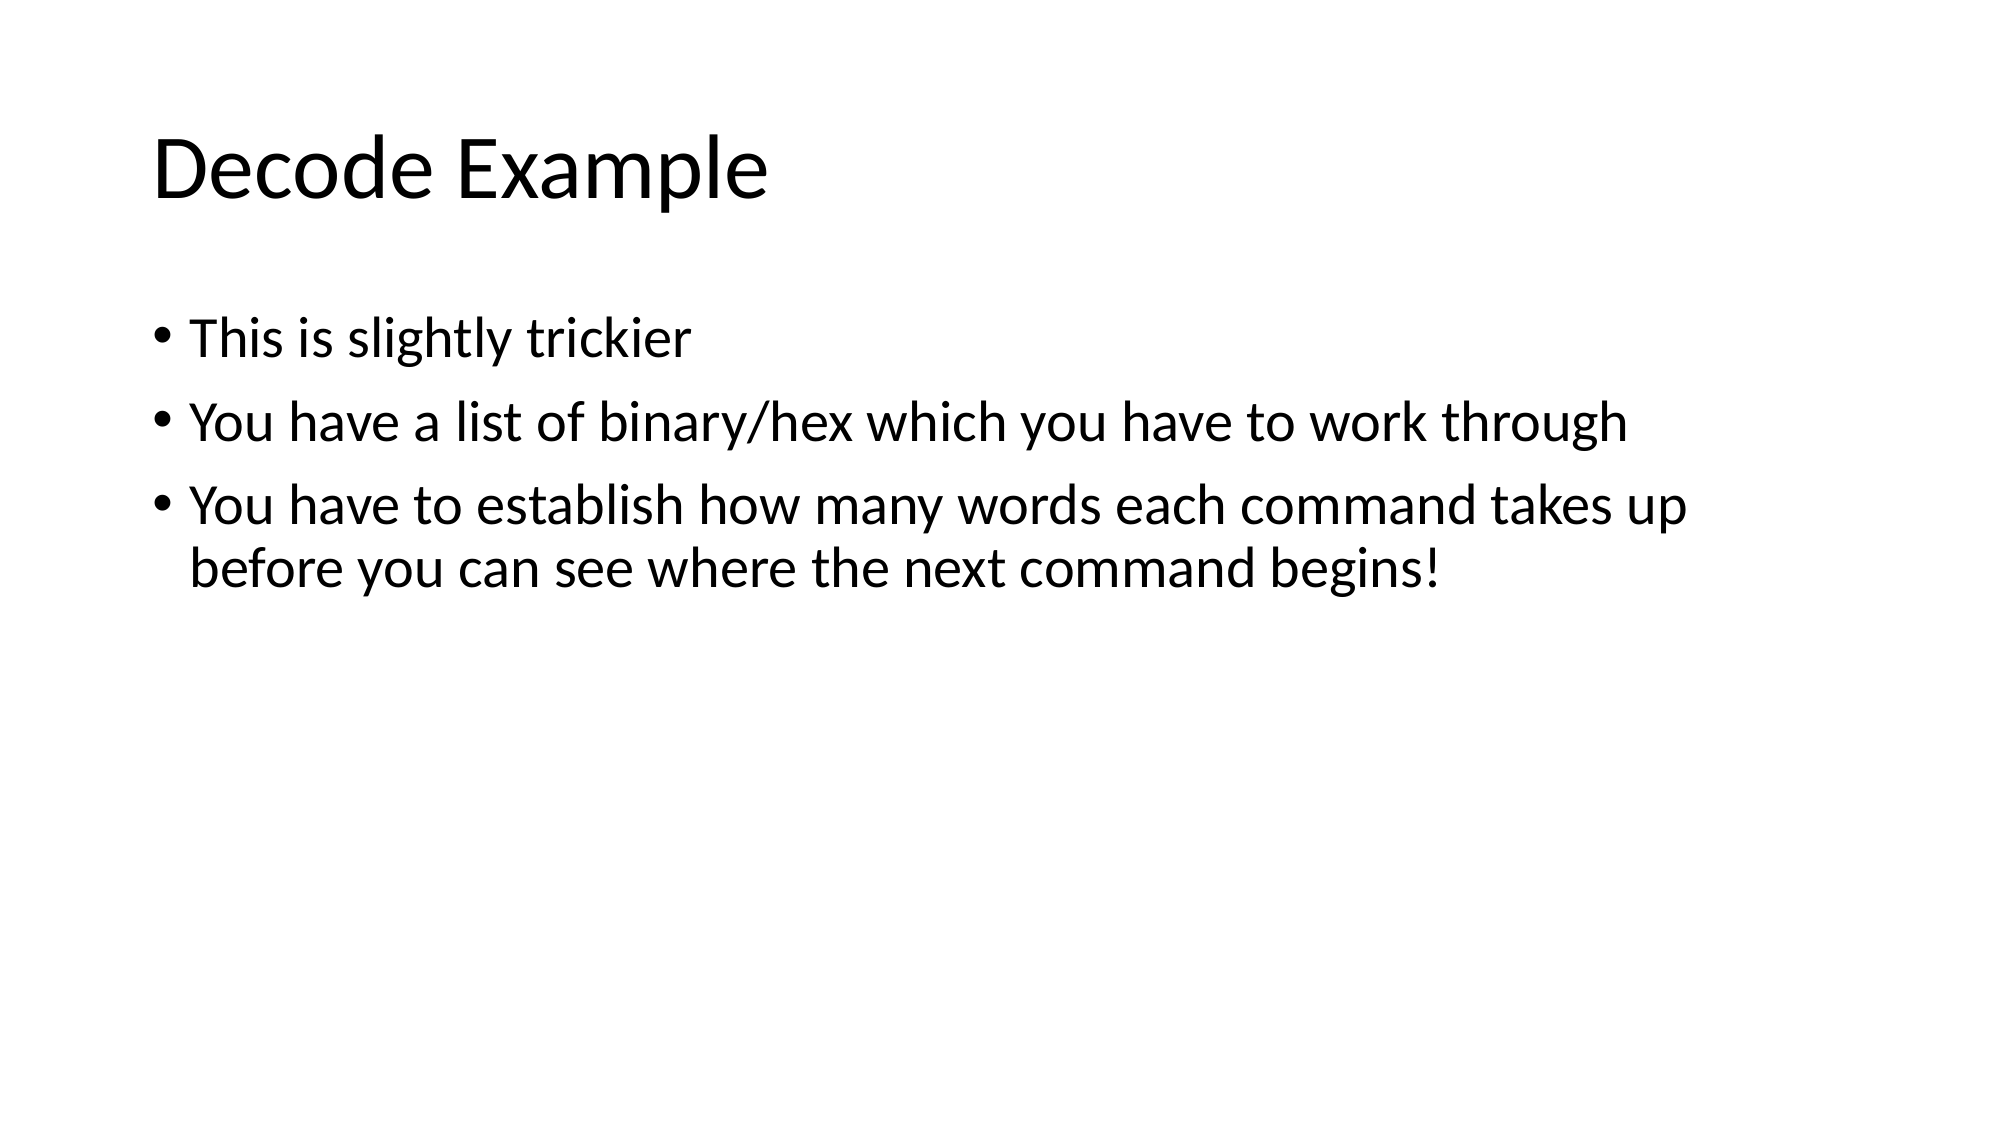

# Decode Example
This is slightly trickier
You have a list of binary/hex which you have to work through
You have to establish how many words each command takes up before you can see where the next command begins!